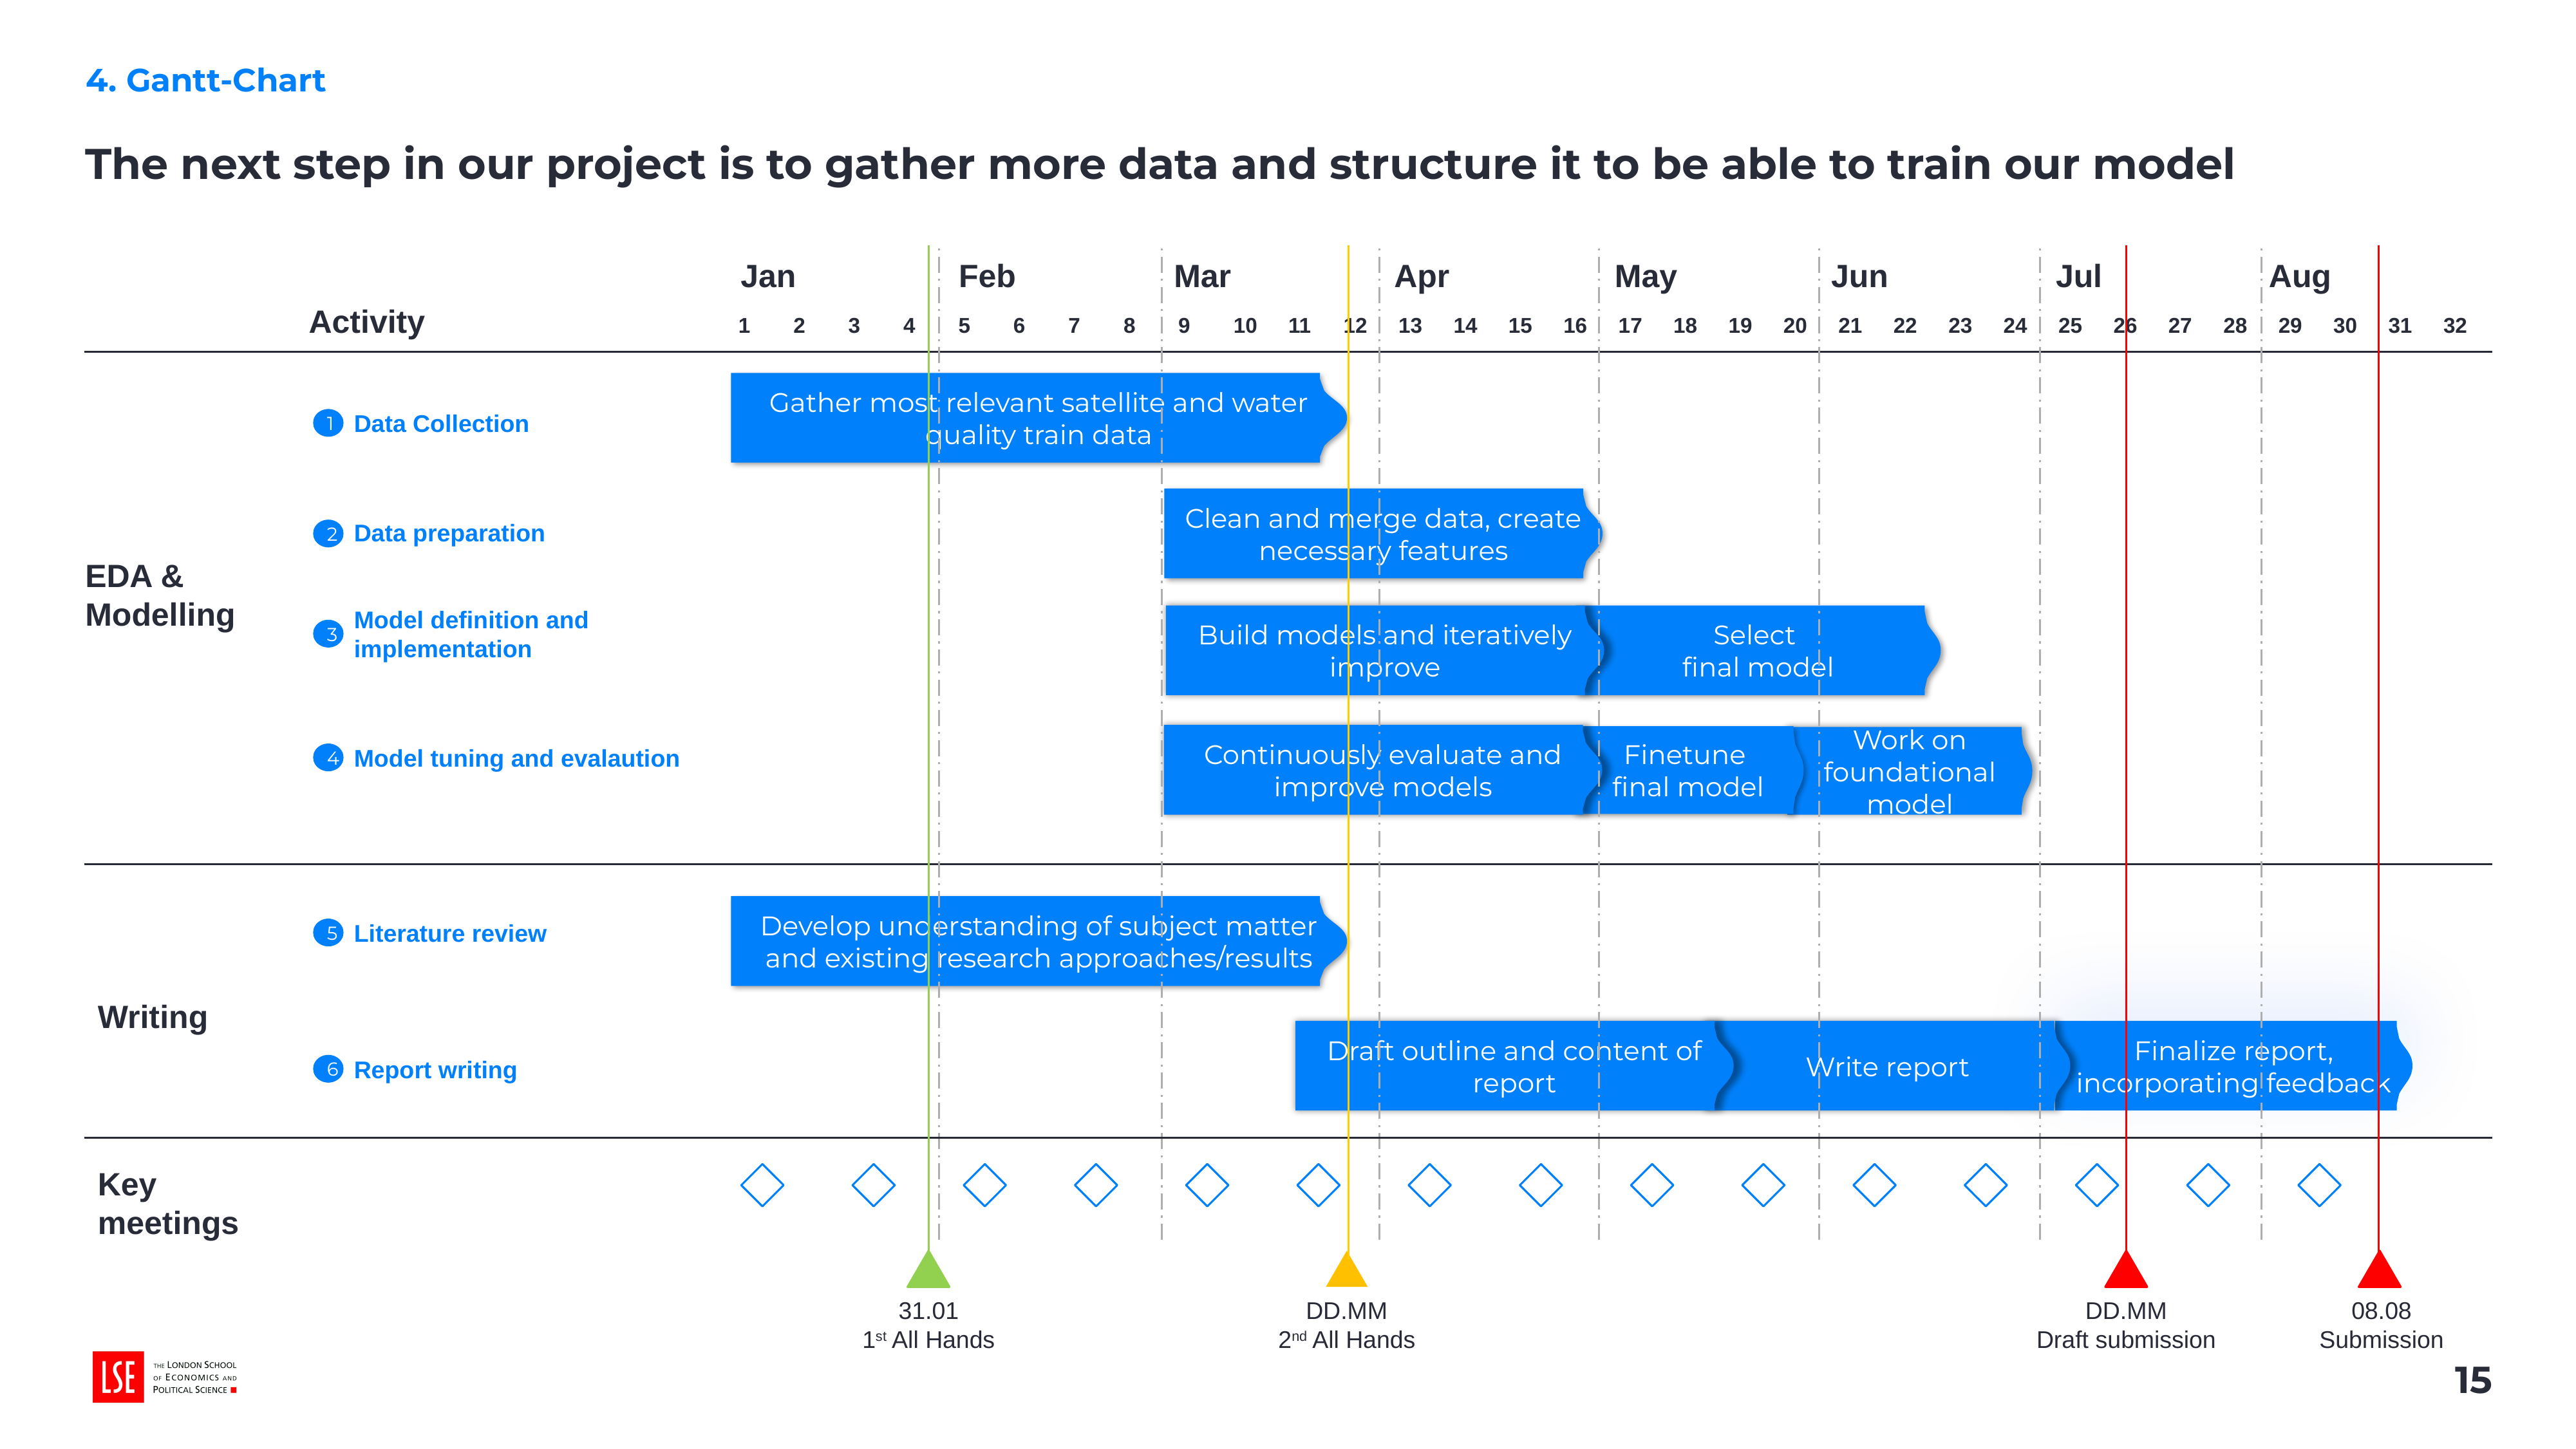

4. Gantt-Chart
The next step in our project is to gather more data and structure it to be able to train our model
Jan
Feb
Mar
Apr
May
Jun
Jul
Aug
Activity
1
2
3
4
5
6
7
8
9
10
11
12
13
14
15
16
17
18
19
20
21
22
23
24
25
26
27
28
29
30
31
32
Gather most relevant satellite and water quality train data
Data Collection
1
Clean and merge data, create necessary features
Data preparation
2
EDA & Modelling
Build models and iteratively improve
Select
final model
Model definition and implementation
3
Continuously evaluate and improve models
Finetune
final model
Work on foundational model
Model tuning and evalaution
4
Develop understanding of subject matter and existing research approaches/results
Literature review
5
Writing
Draft outline and content of report
Write report
Finalize report, incorporating feedback
Report writing
6
Key meetings

31.01
1st All Hands
DD.MM
2nd All Hands
DD.MM
Draft submission
08.08
Submission